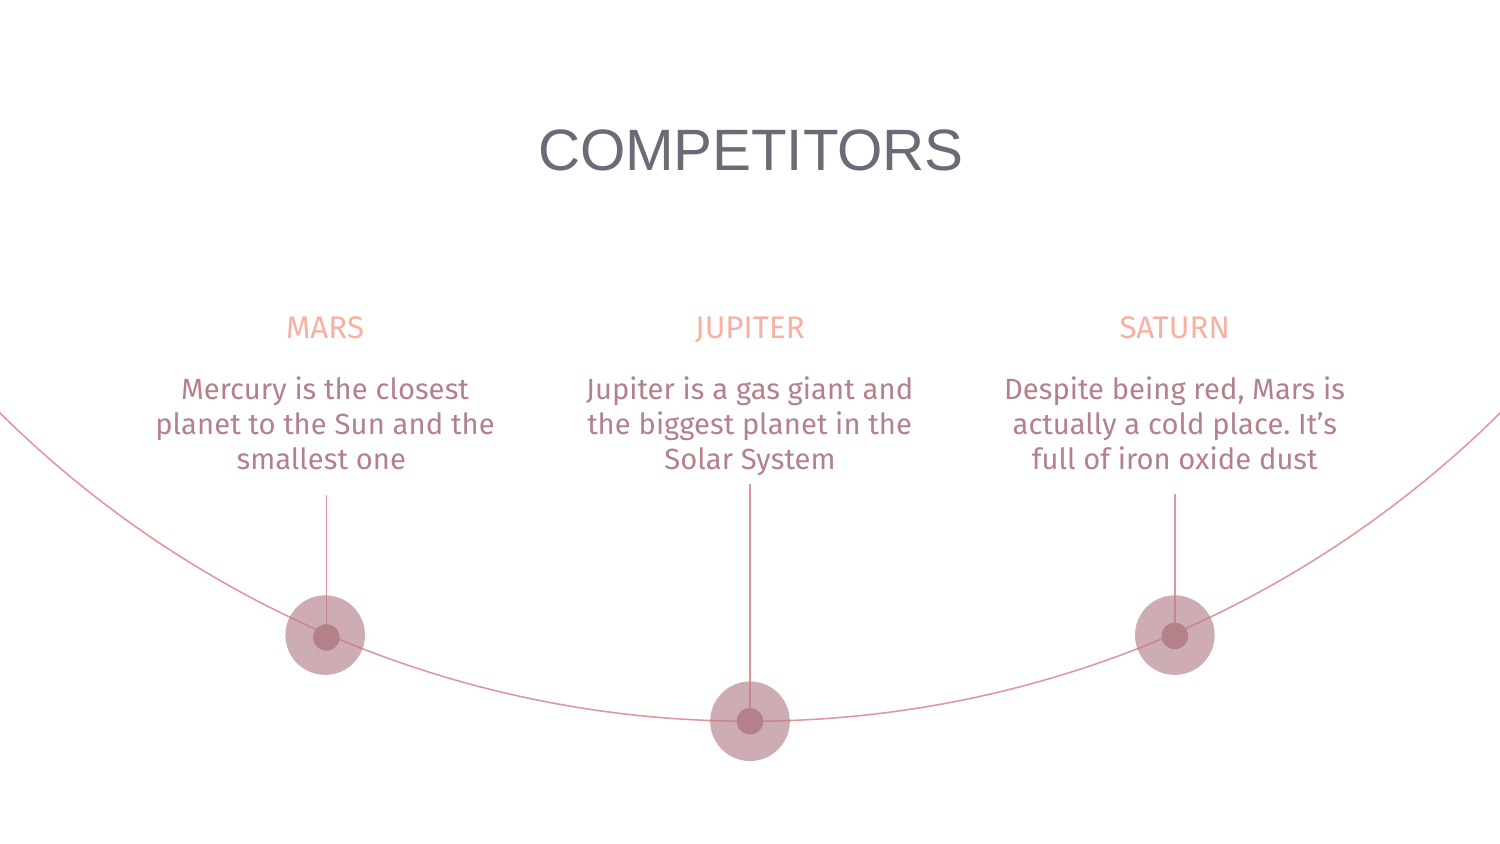

# COMPETITORS
MARS
JUPITER
SATURN
Mercury is the closest planet to the Sun and the smallest one
Jupiter is a gas giant and the biggest planet in the Solar System
Despite being red, Mars is actually a cold place. It’s full of iron oxide dust